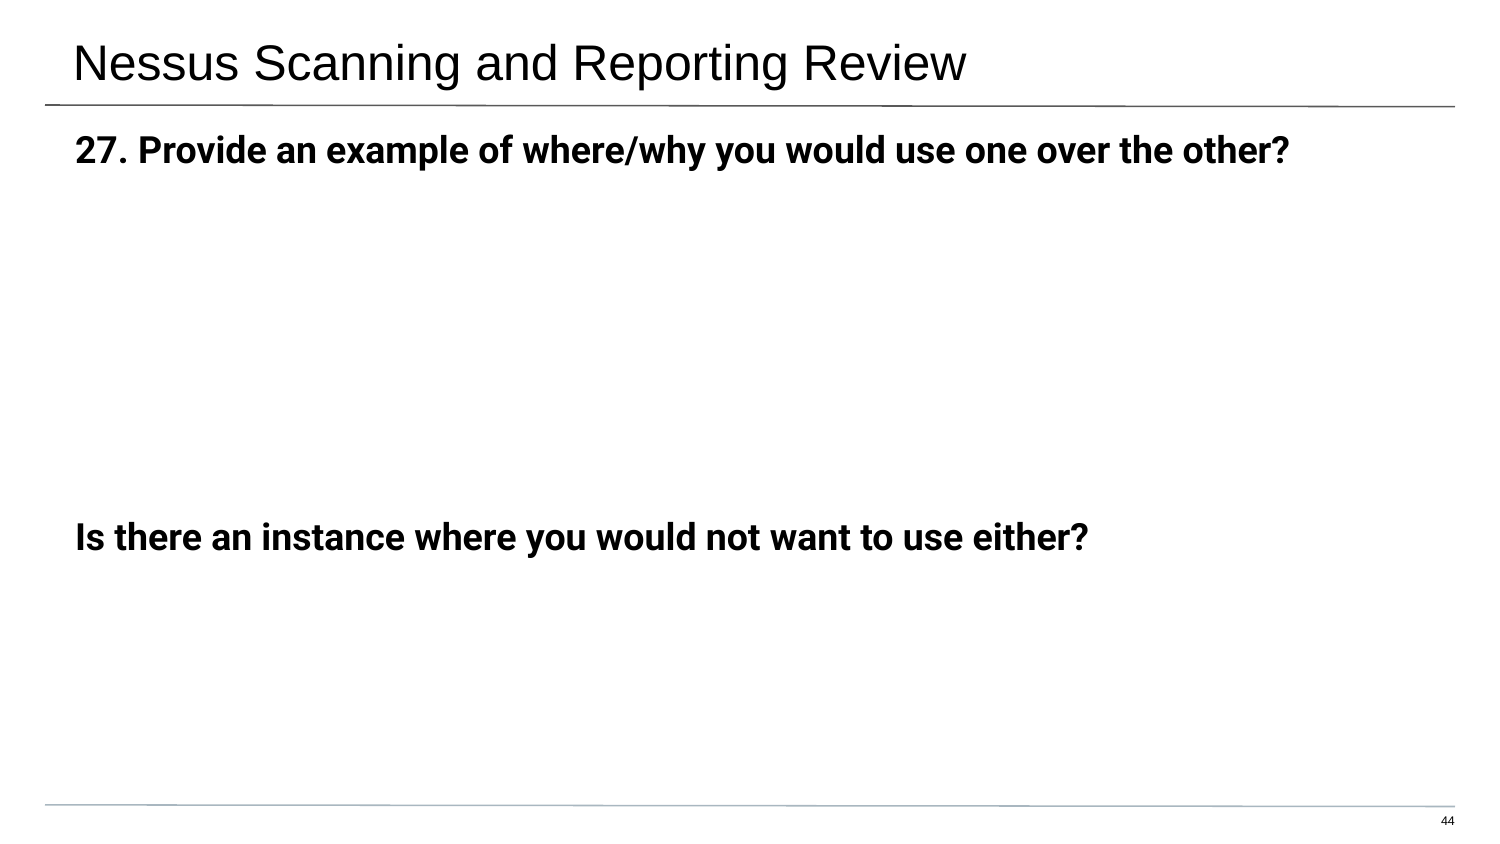

# Nessus Scanning and Reporting Review
27. Provide an example of where/why you would use one over the other?

Is there an instance where you would not want to use either?

44